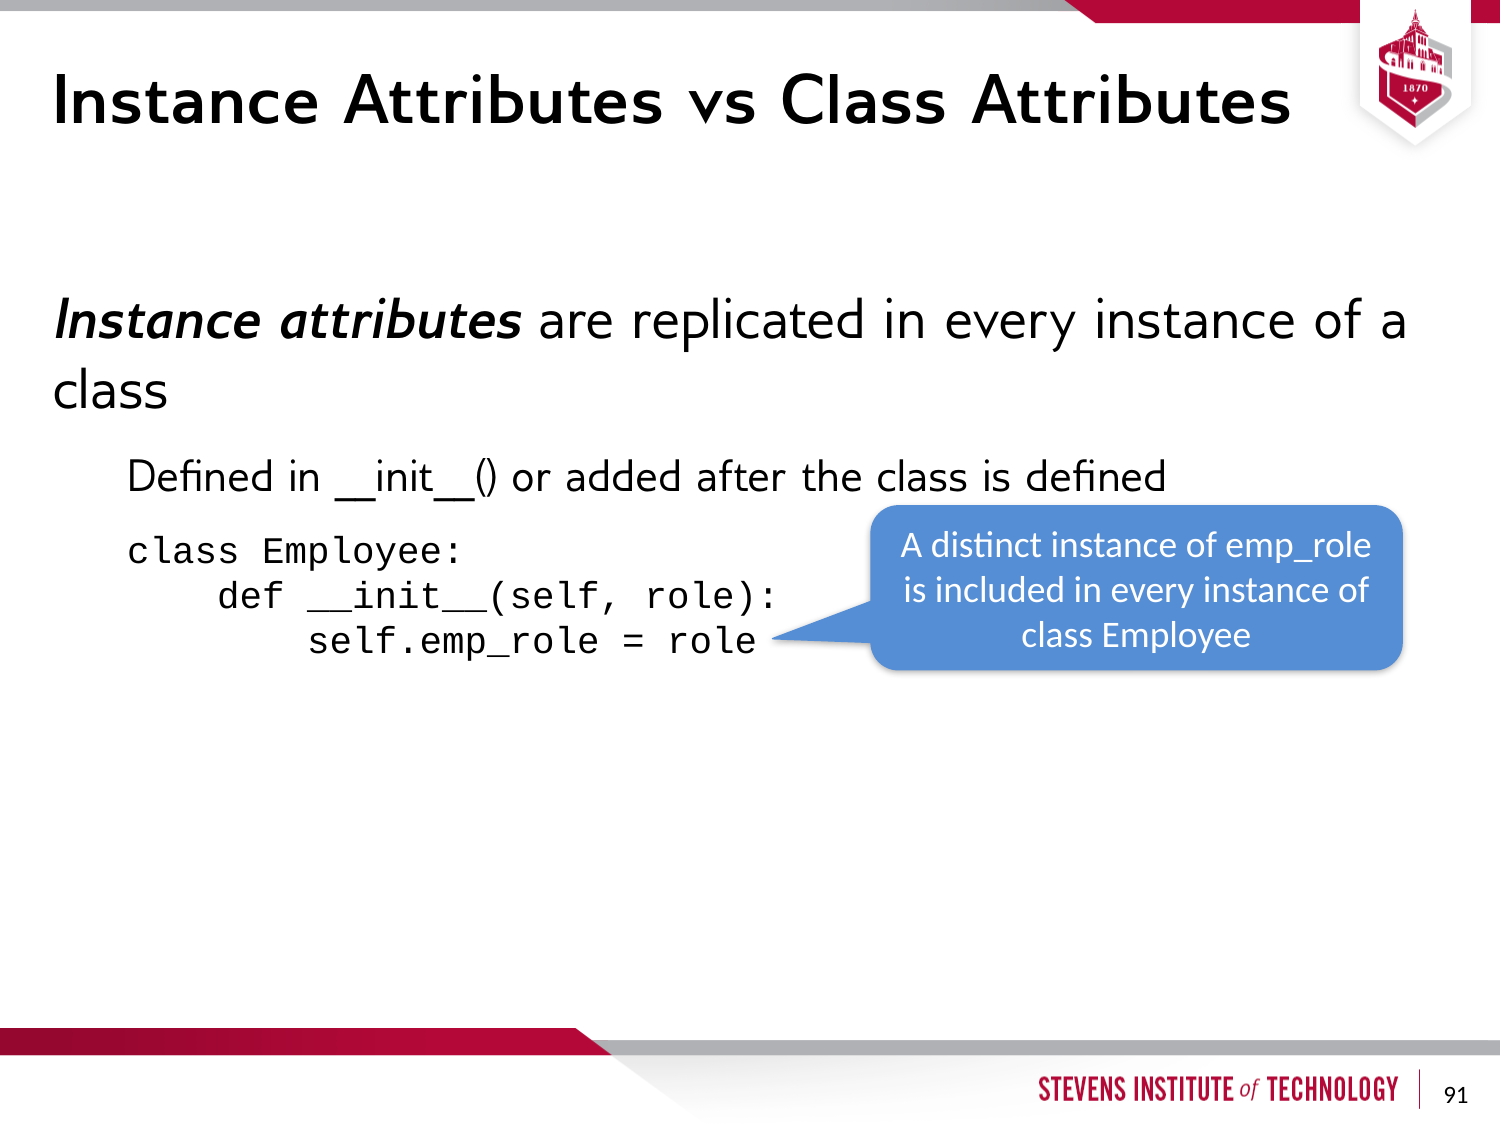

# Instance Attributes vs Class Attributes
Instance attributes are replicated in every instance of a class
Defined in __init__() or added after the class is defined
class Employee:
    def __init__(self, role):
        self.emp_role = role

A distinct instance of emp_role is included in every instance of class Employee
91